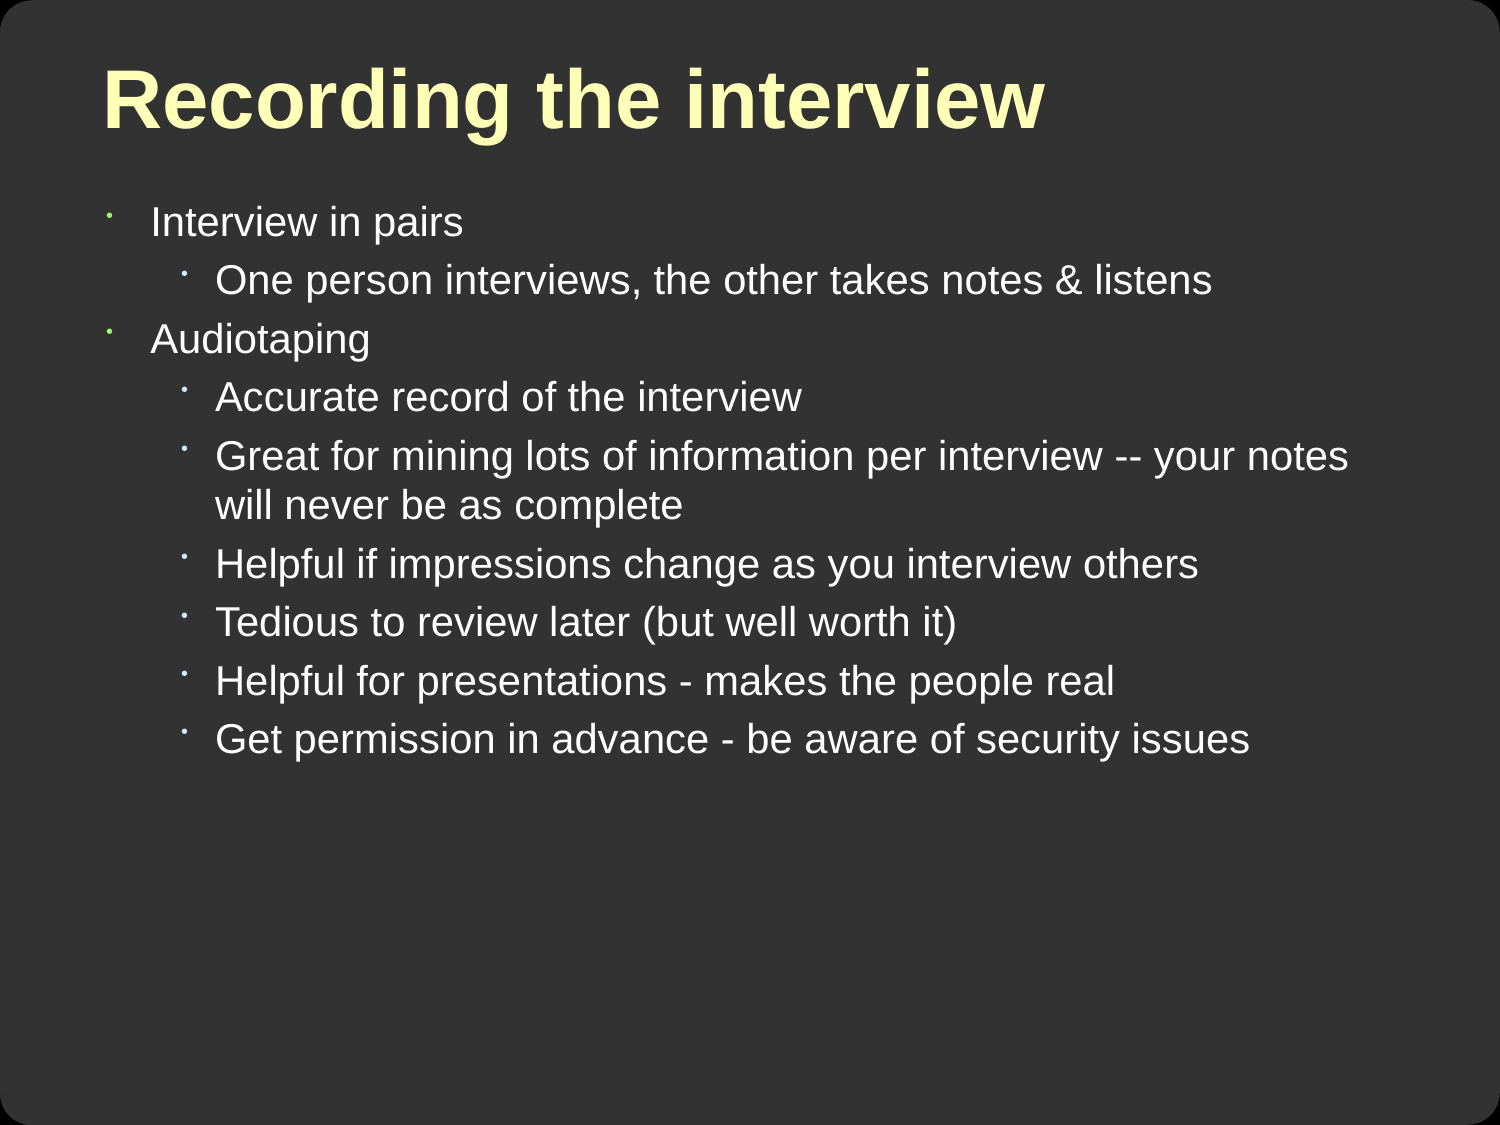

# Recording the interview
Interview in pairs
One person interviews, the other takes notes & listens
Audiotaping
Accurate record of the interview
Great for mining lots of information per interview -- your notes will never be as complete
Helpful if impressions change as you interview others
Tedious to review later (but well worth it)
Helpful for presentations - makes the people real
Get permission in advance - be aware of security issues